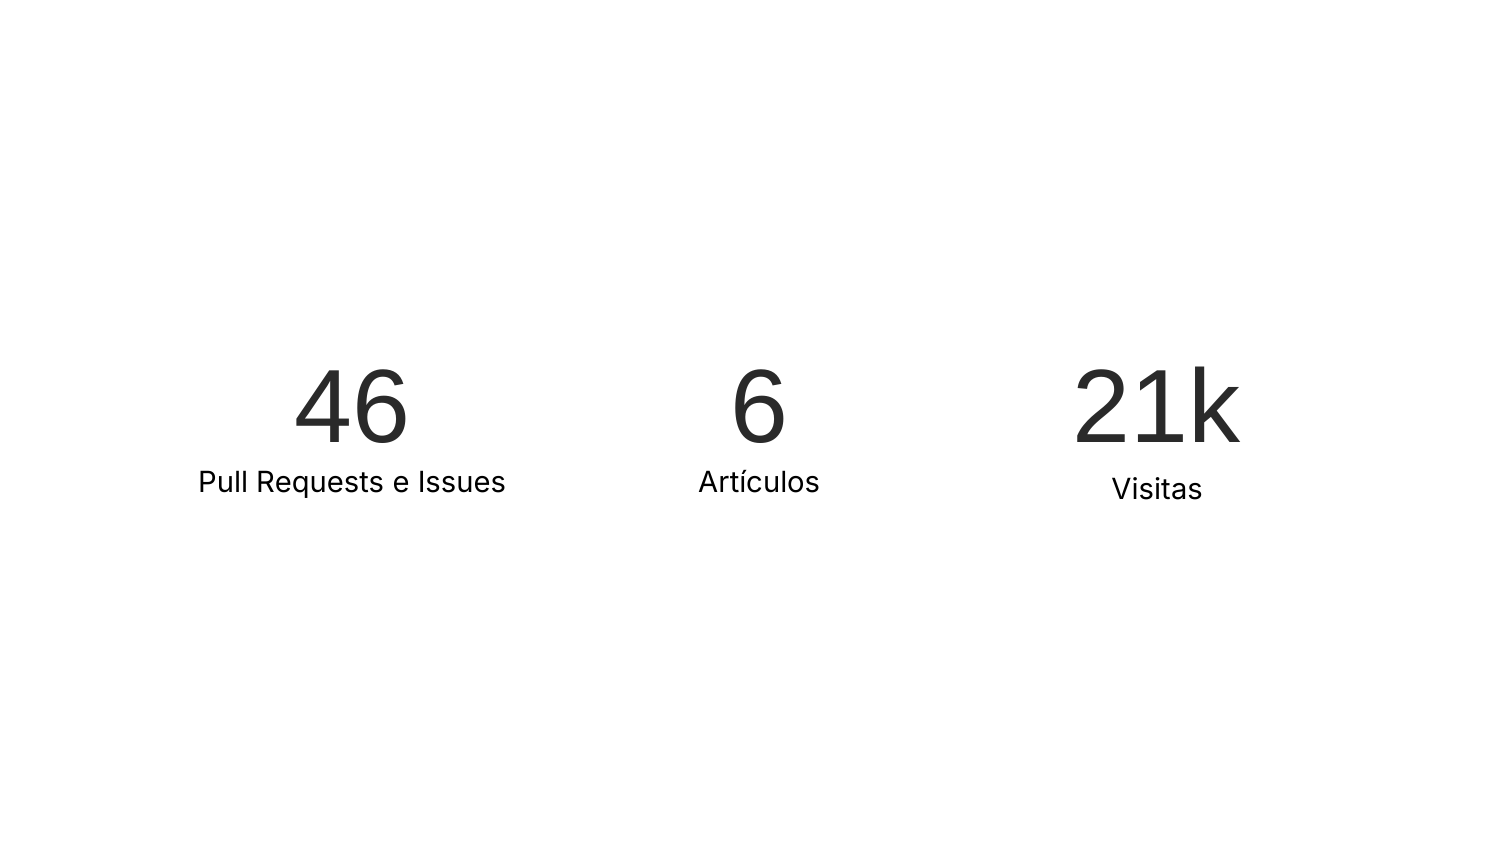

21k
Visitas
46
Pull Requests e Issues
6
Artículos